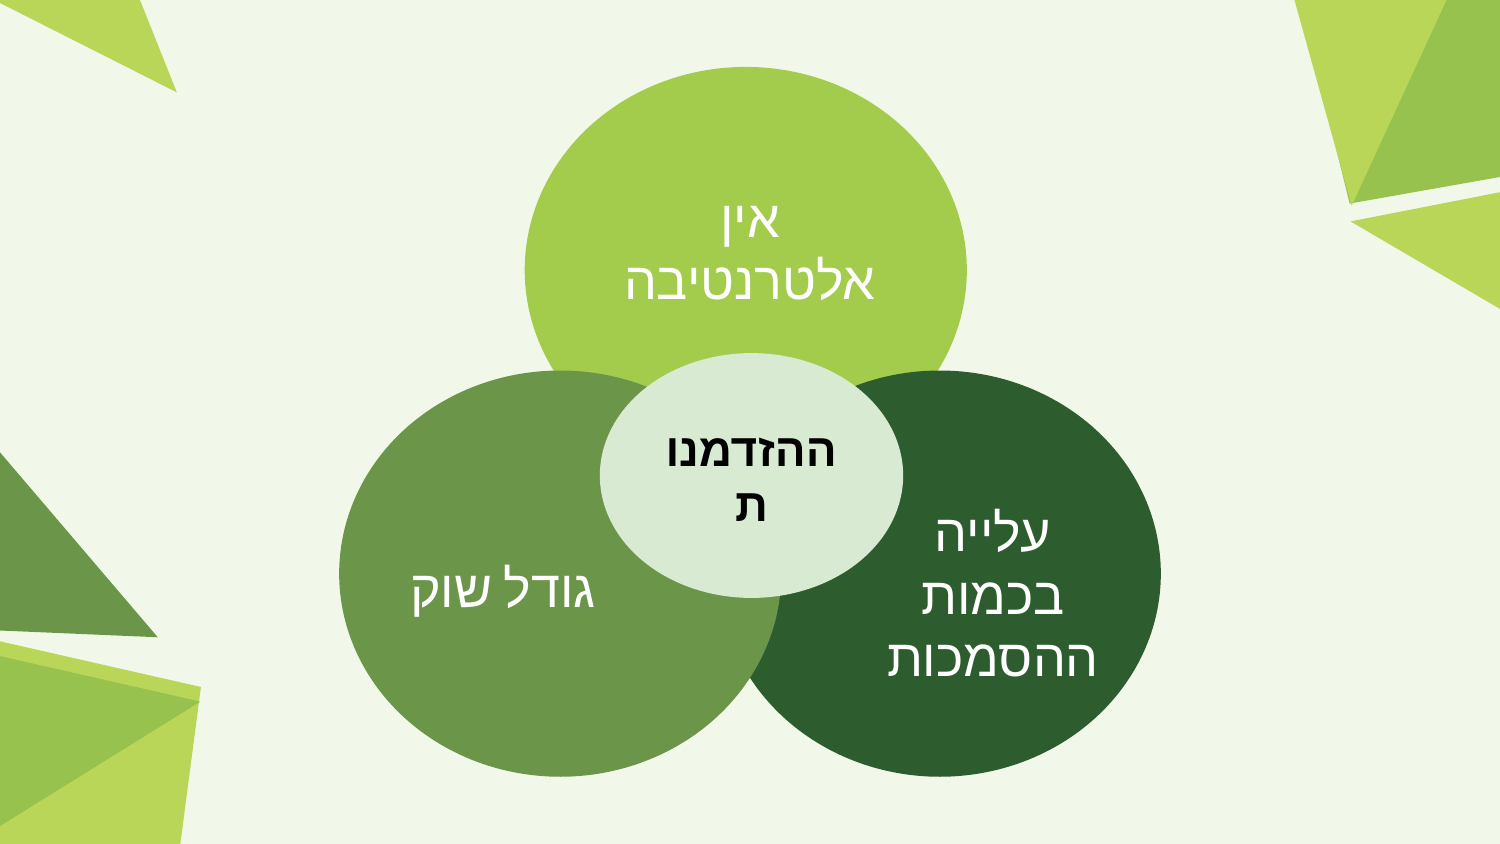

אין אלטרנטיבה
ההזדמנות

גודל שוק

עלייה בכמות ההסמכות